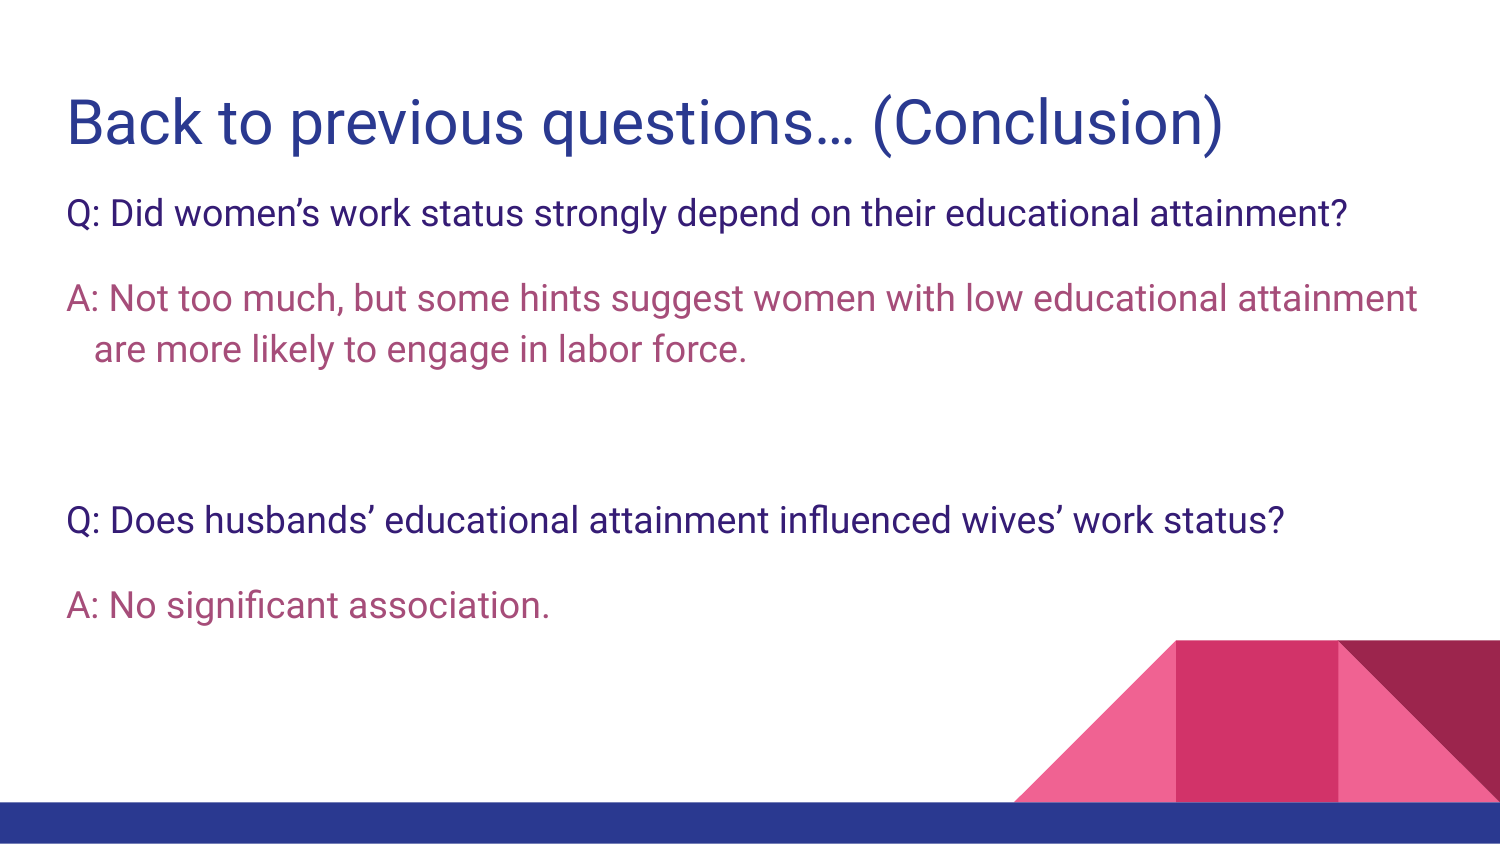

# Back to previous questions… (Conclusion)
Q: Did women’s work status strongly depend on their educational attainment?
A: Not too much, but some hints suggest women with low educational attainment     are more likely to engage in labor force.

Q: Does husbands’ educational attainment influenced wives’ work status?
A: No significant association.